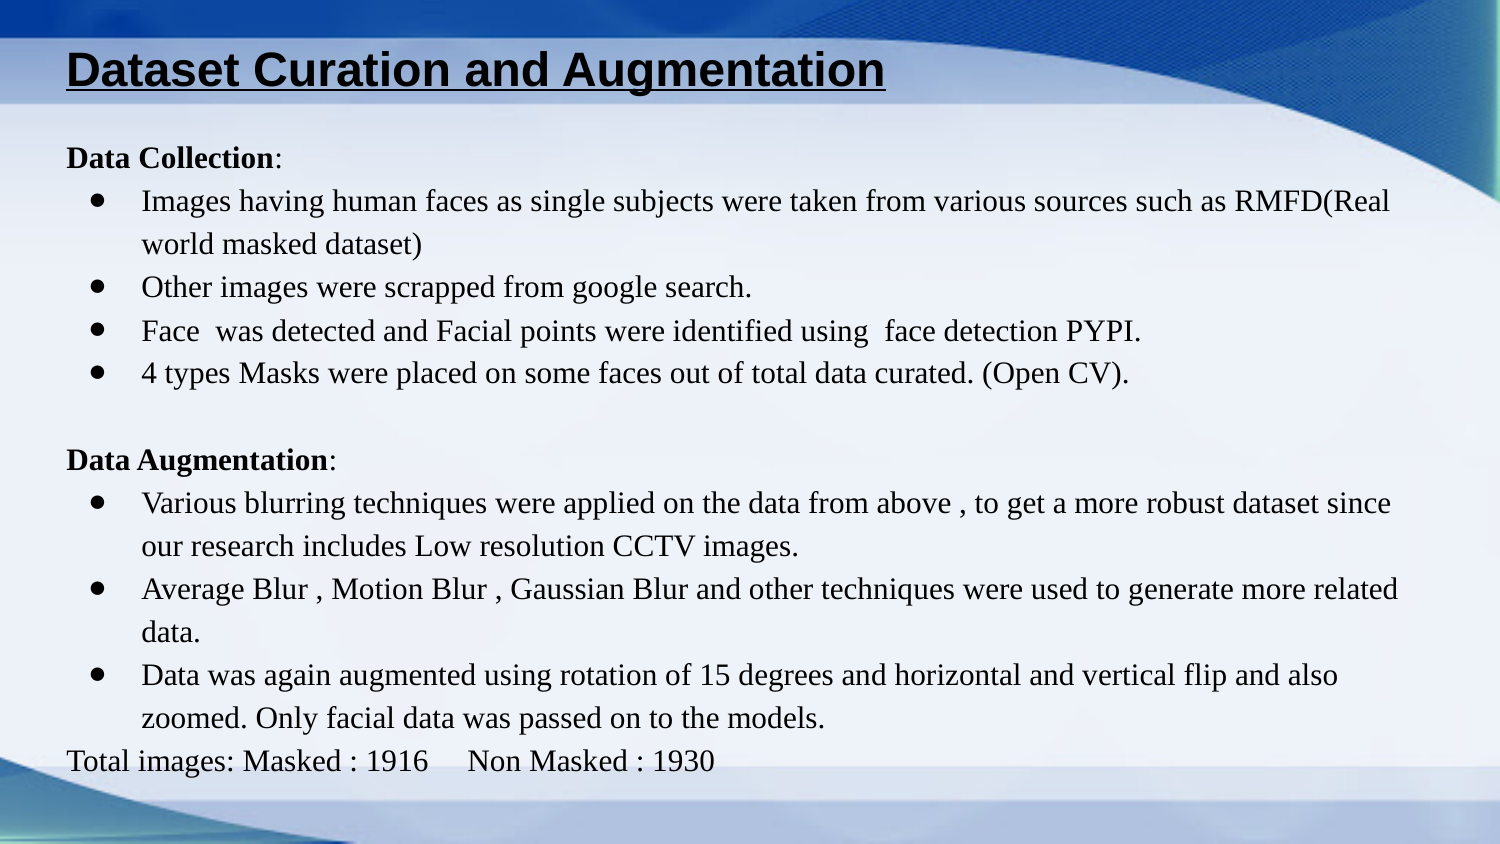

# Dataset Curation and Augmentation
Data Collection:
Images having human faces as single subjects were taken from various sources such as RMFD(Real world masked dataset)
Other images were scrapped from google search.
Face  was detected and Facial points were identified using  face detection PYPI.
4 types Masks were placed on some faces out of total data curated. (Open CV).

Data Augmentation:
Various blurring techniques were applied on the data from above , to get a more robust dataset since our research includes Low resolution CCTV images.
Average Blur , Motion Blur , Gaussian Blur and other techniques were used to generate more related data.
Data was again augmented using rotation of 15 degrees and horizontal and vertical flip and also zoomed. Only facial data was passed on to the models.
Total images: Masked : 1916     Non Masked : 1930